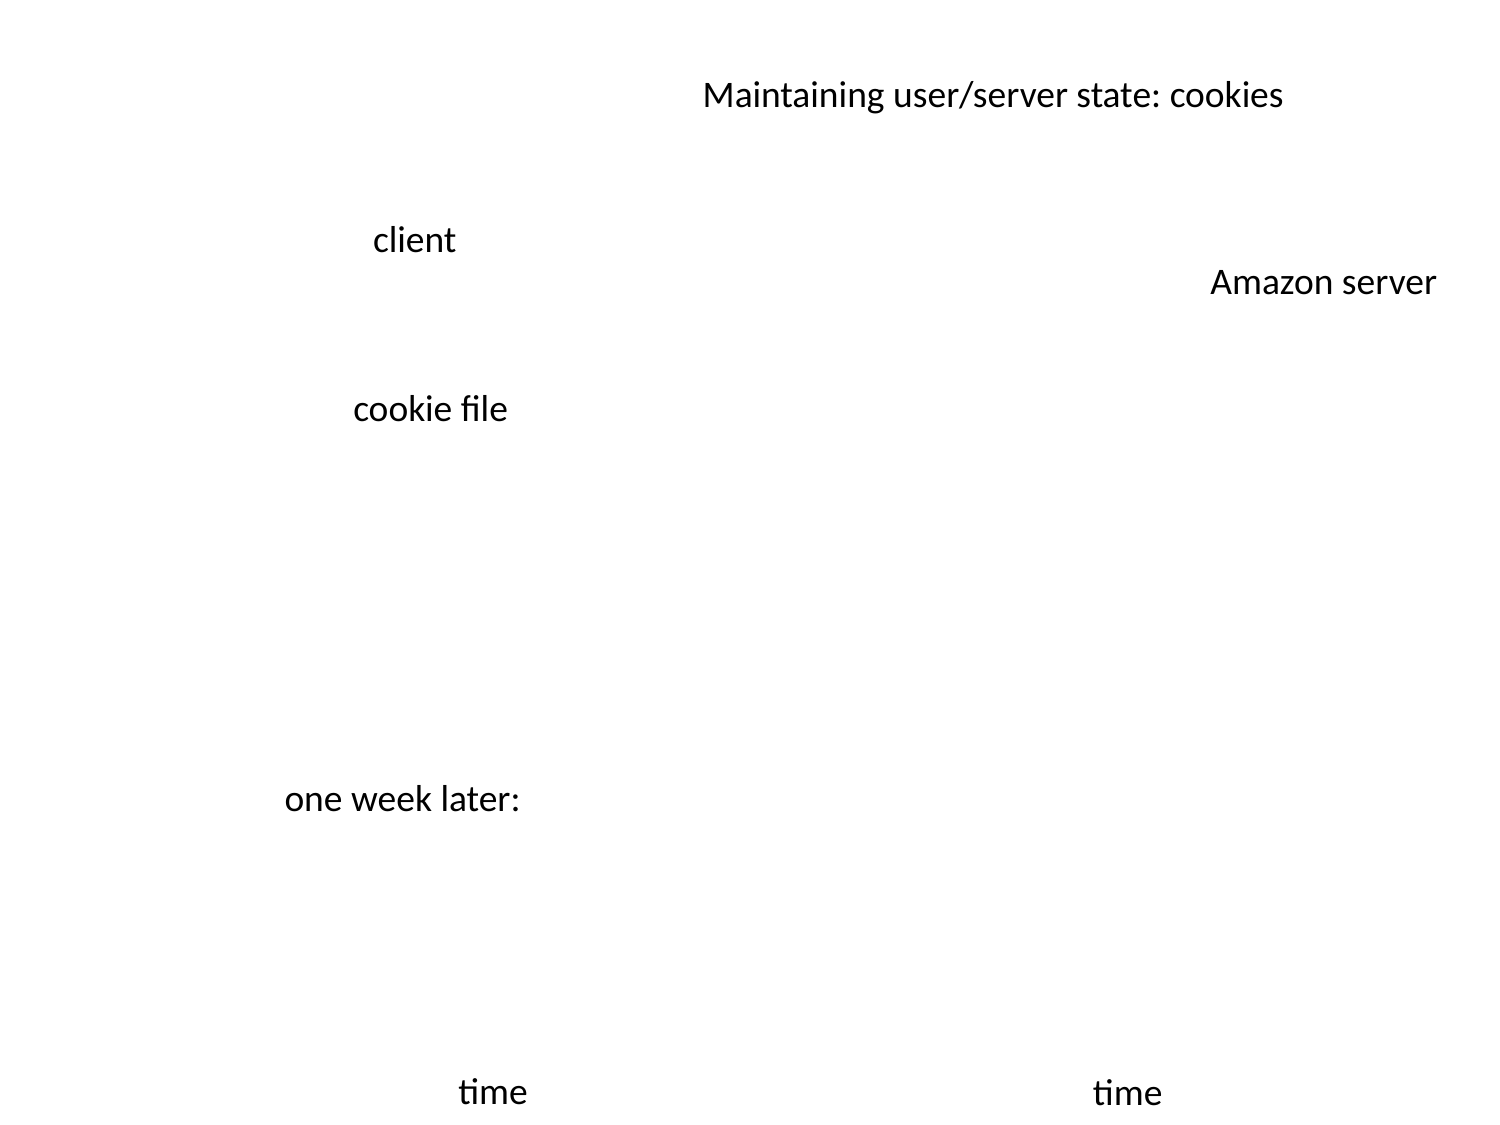

Maintaining user/server state: cookies
client
Amazon server

cookie file
backend
database

one week later:
time
time